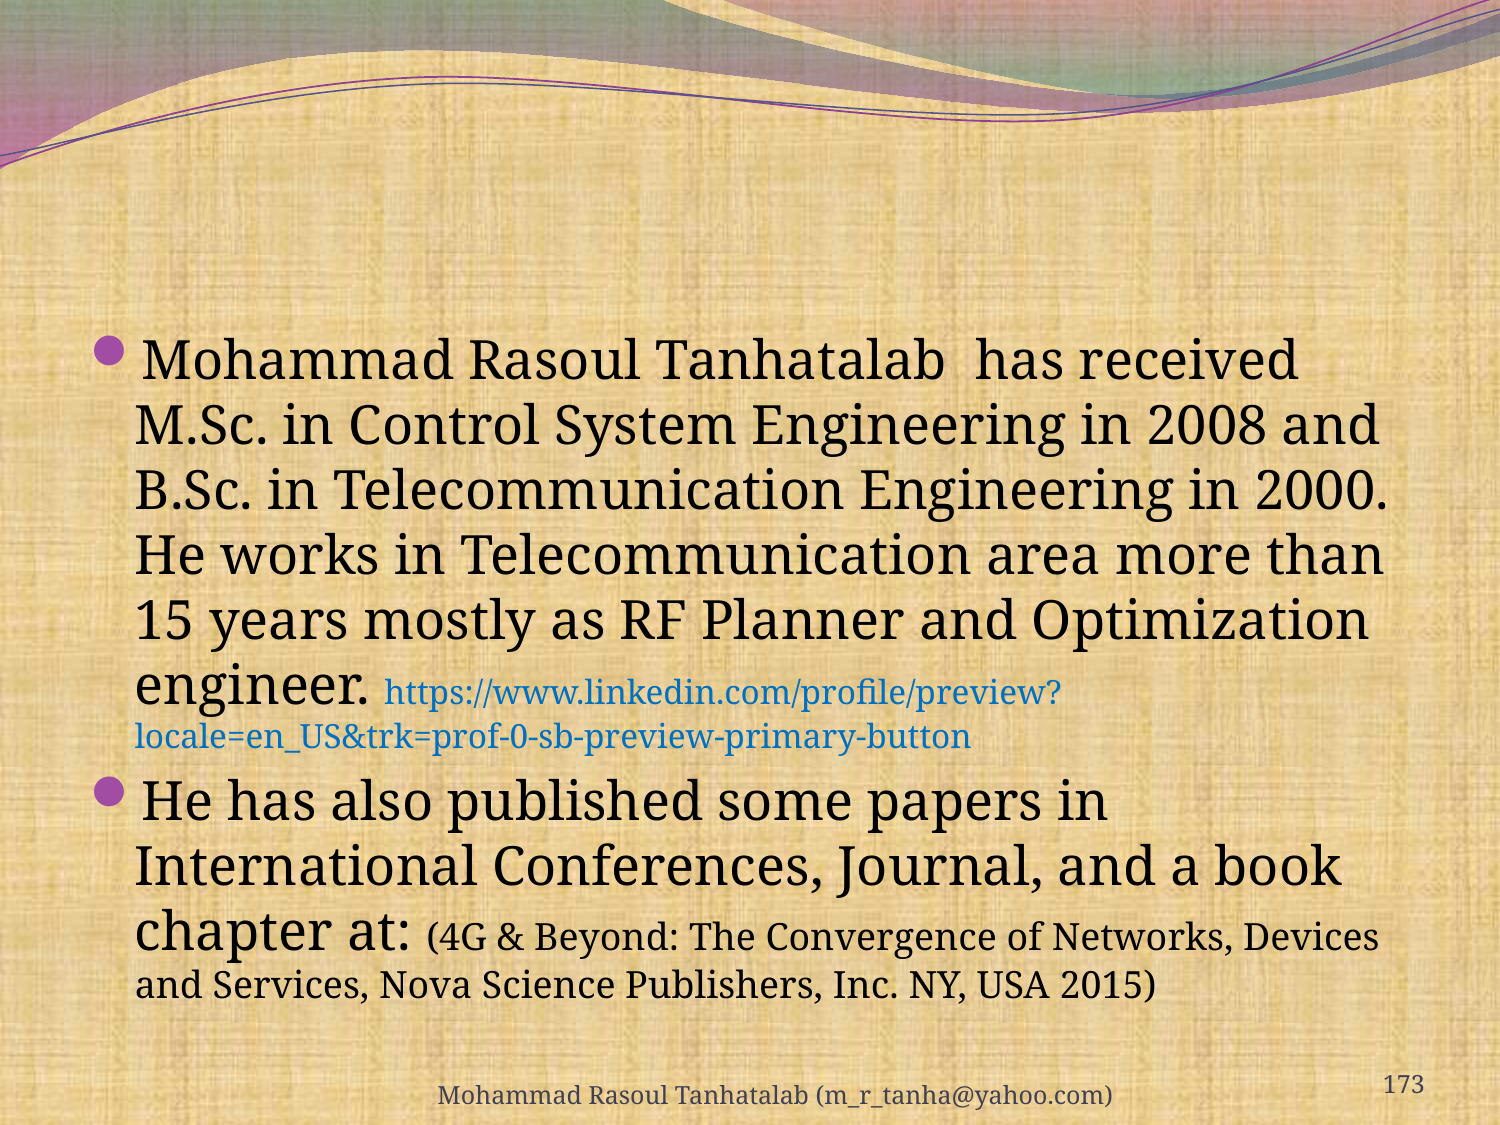

#
Mohammad Rasoul Tanhatalab  has received M.Sc. in Control System Engineering in 2008 and B.Sc. in Telecommunication Engineering in 2000. He works in Telecommunication area more than 15 years mostly as RF Planner and Optimization engineer. https://www.linkedin.com/profile/preview?locale=en_US&trk=prof-0-sb-preview-primary-button
He has also published some papers in International Conferences, Journal, and a book chapter at: (4G & Beyond: The Convergence of Networks, Devices and Services, Nova Science Publishers, Inc. NY, USA 2015)
173
Mohammad Rasoul Tanhatalab (m_r_tanha@yahoo.com)